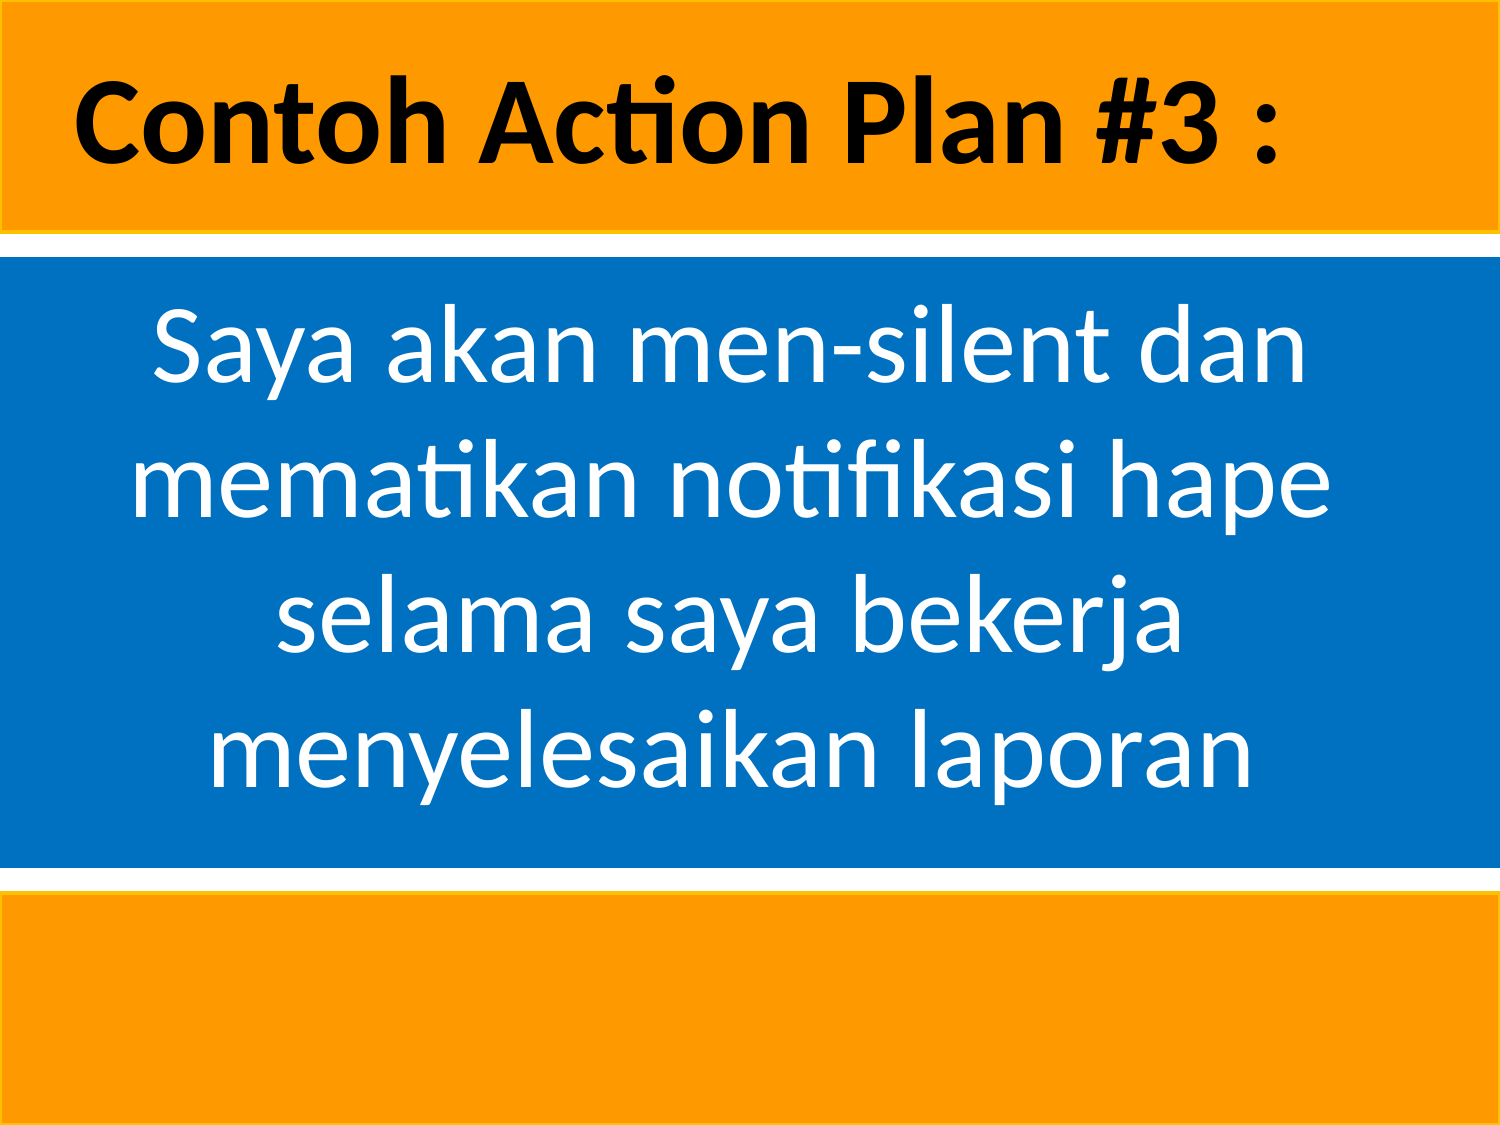

Contoh Action Plan #3 :

Saya akan men-silent dan mematikan notifikasi hape selama saya bekerja menyelesaikan laporan